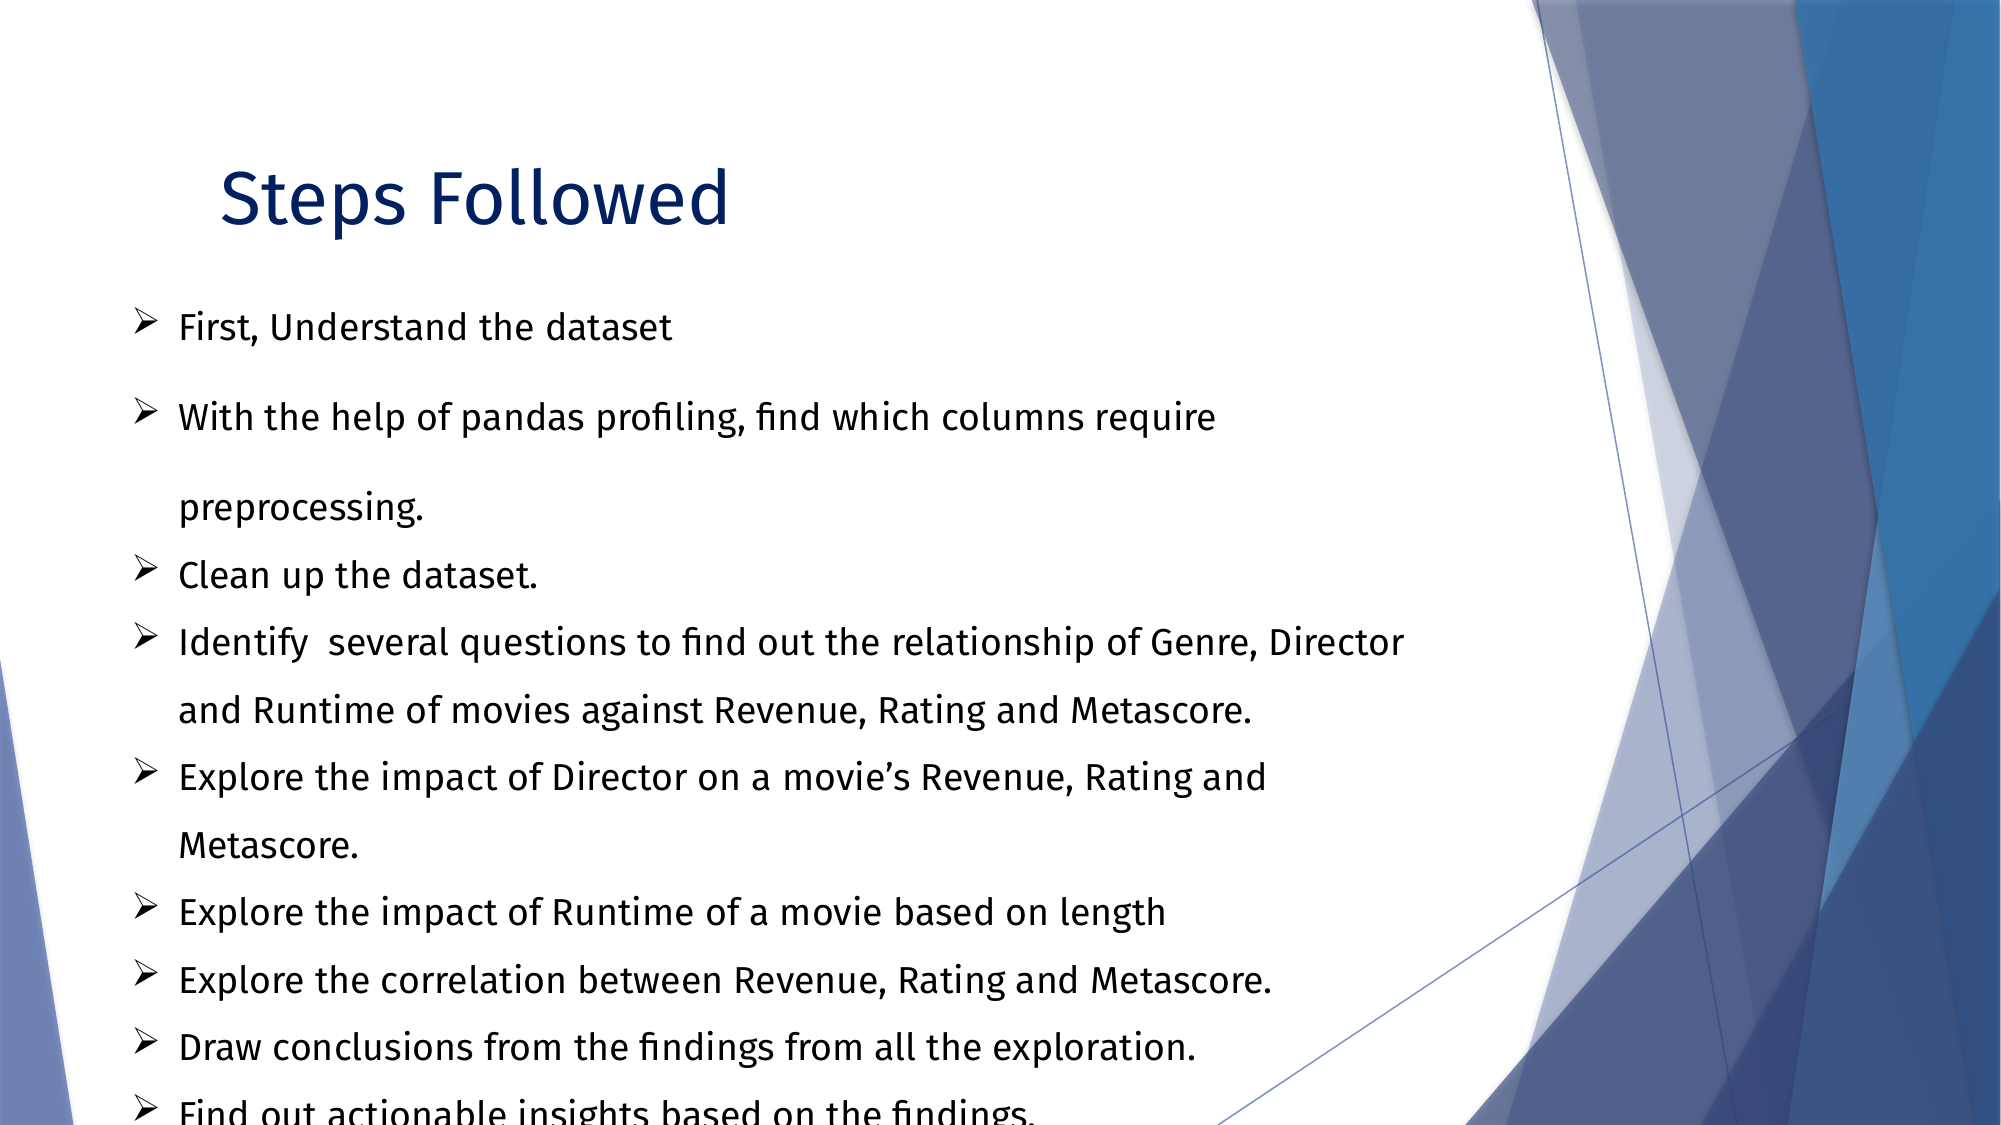

Steps Followed
First, Understand the dataset
With the help of pandas profiling, find which columns require preprocessing.
Clean up the dataset.
Identify  several questions to find out the relationship of Genre, Director and Runtime of movies against Revenue, Rating and Metascore.
Explore the impact of Director on a movie’s Revenue, Rating and Metascore.
Explore the impact of Runtime of a movie based on length
Explore the correlation between Revenue, Rating and Metascore.
Draw conclusions from the findings from all the exploration.
Find out actionable insights based on the findings.